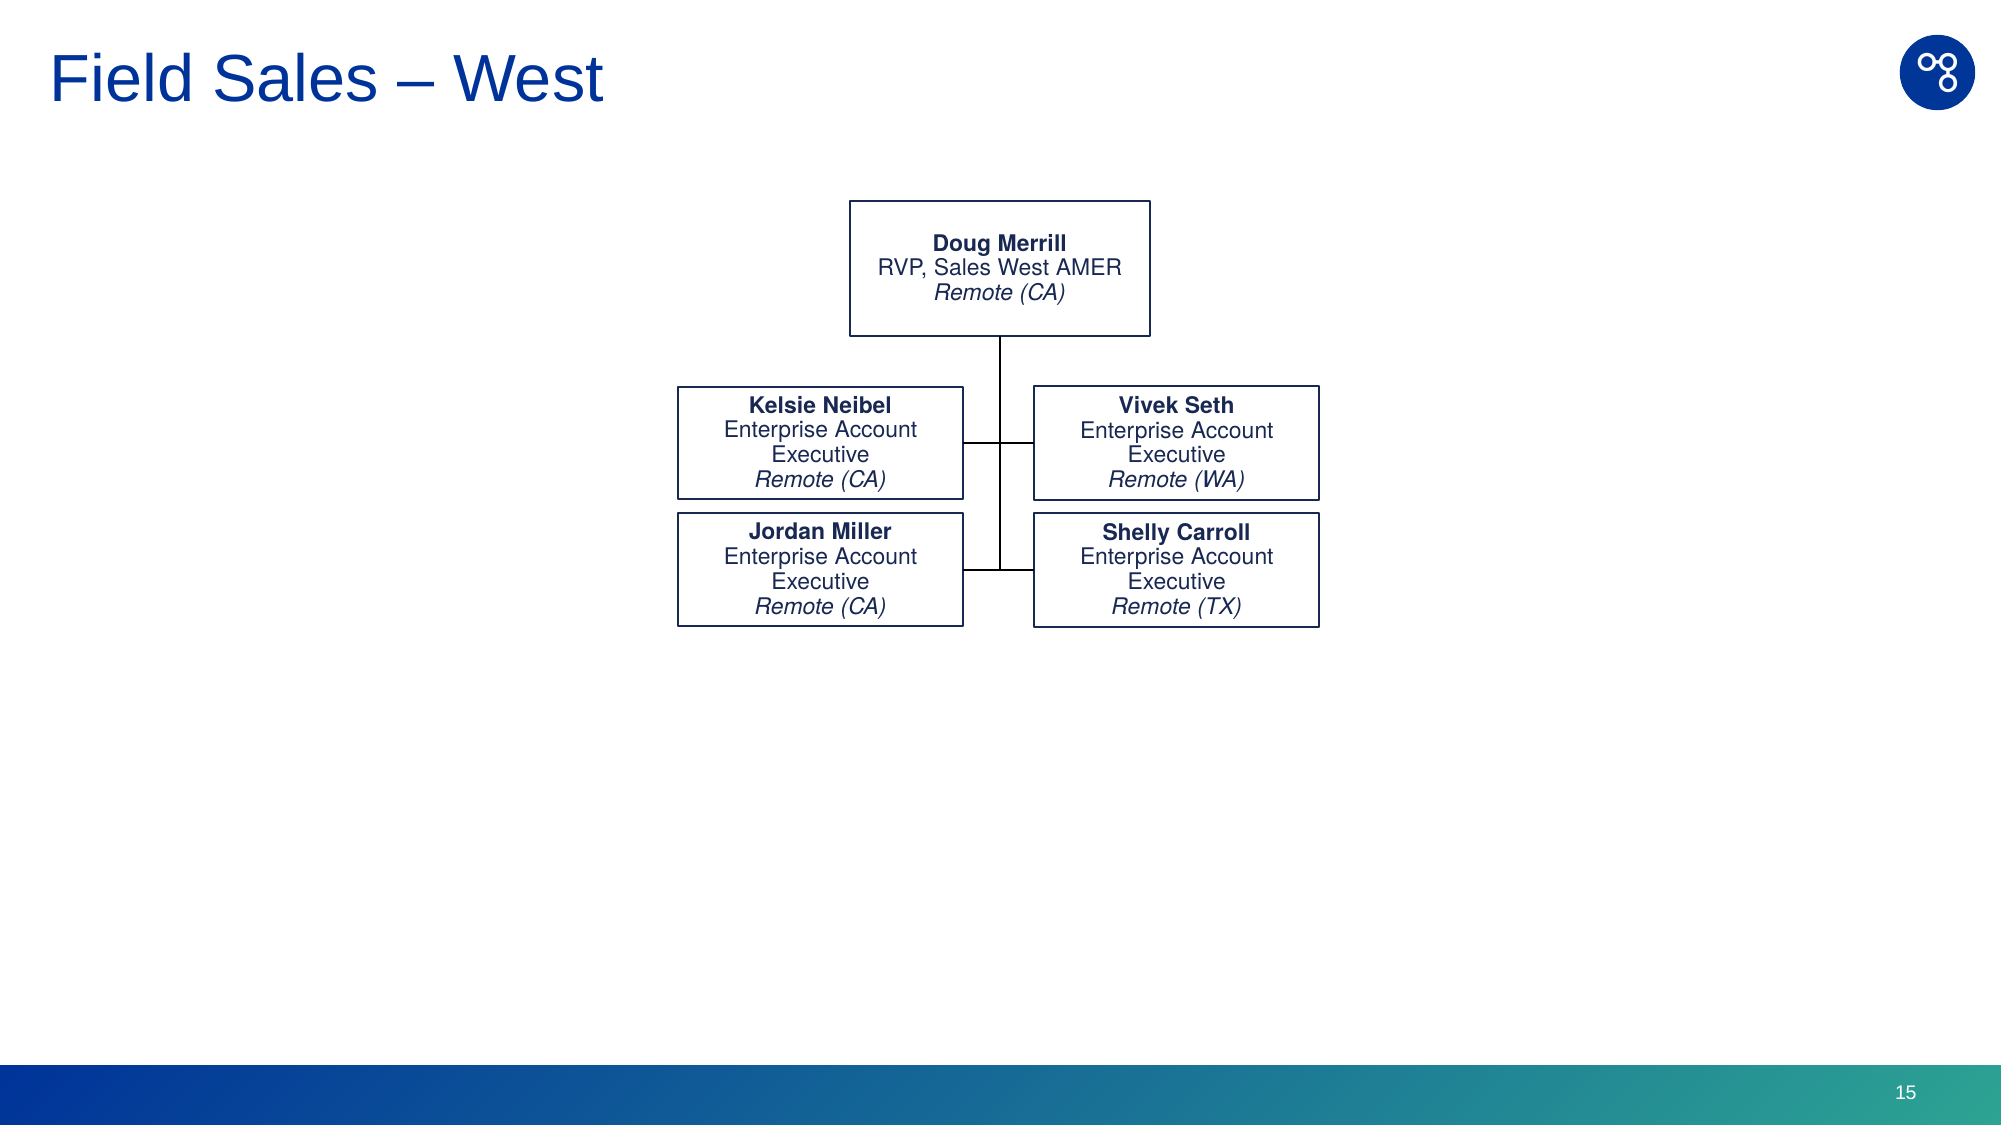

# Field Sales – West
Doug Merrill
RVP, Sales West AMER
Remote (CA)
Vivek Seth
Enterprise Account Executive
Remote (WA)
Kelsie Neibel
Enterprise Account Executive
Remote (CA)
Jordan Miller
Enterprise Account Executive
Remote (CA)
Shelly Carroll
Enterprise Account Executive
Remote (TX)

15